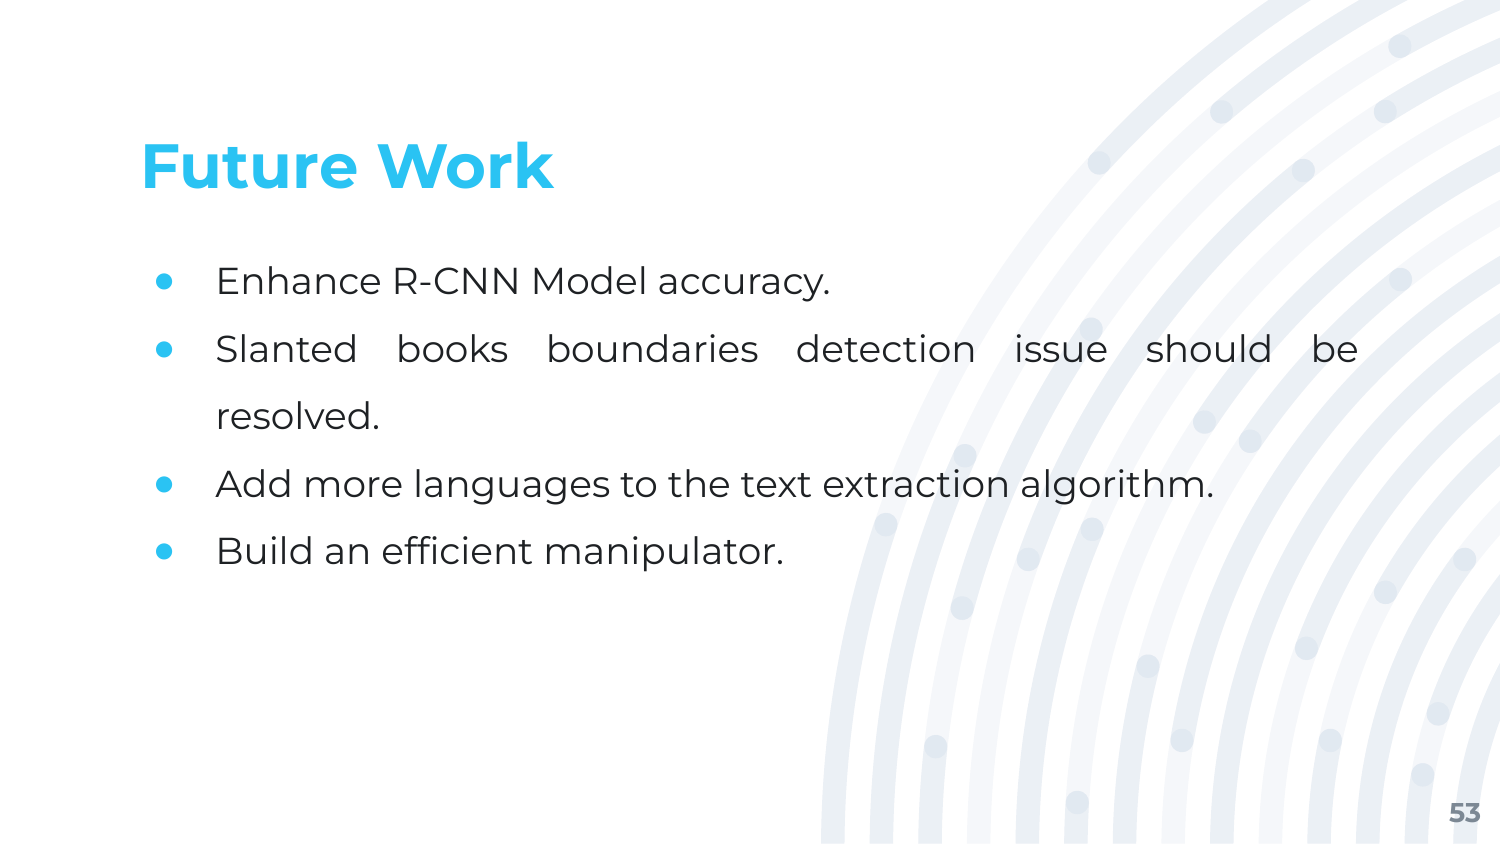

# Future Work
Enhance R-CNN Model accuracy.
Slanted books boundaries detection issue should be resolved.
Add more languages to the text extraction algorithm.
Build an efficient manipulator.

53